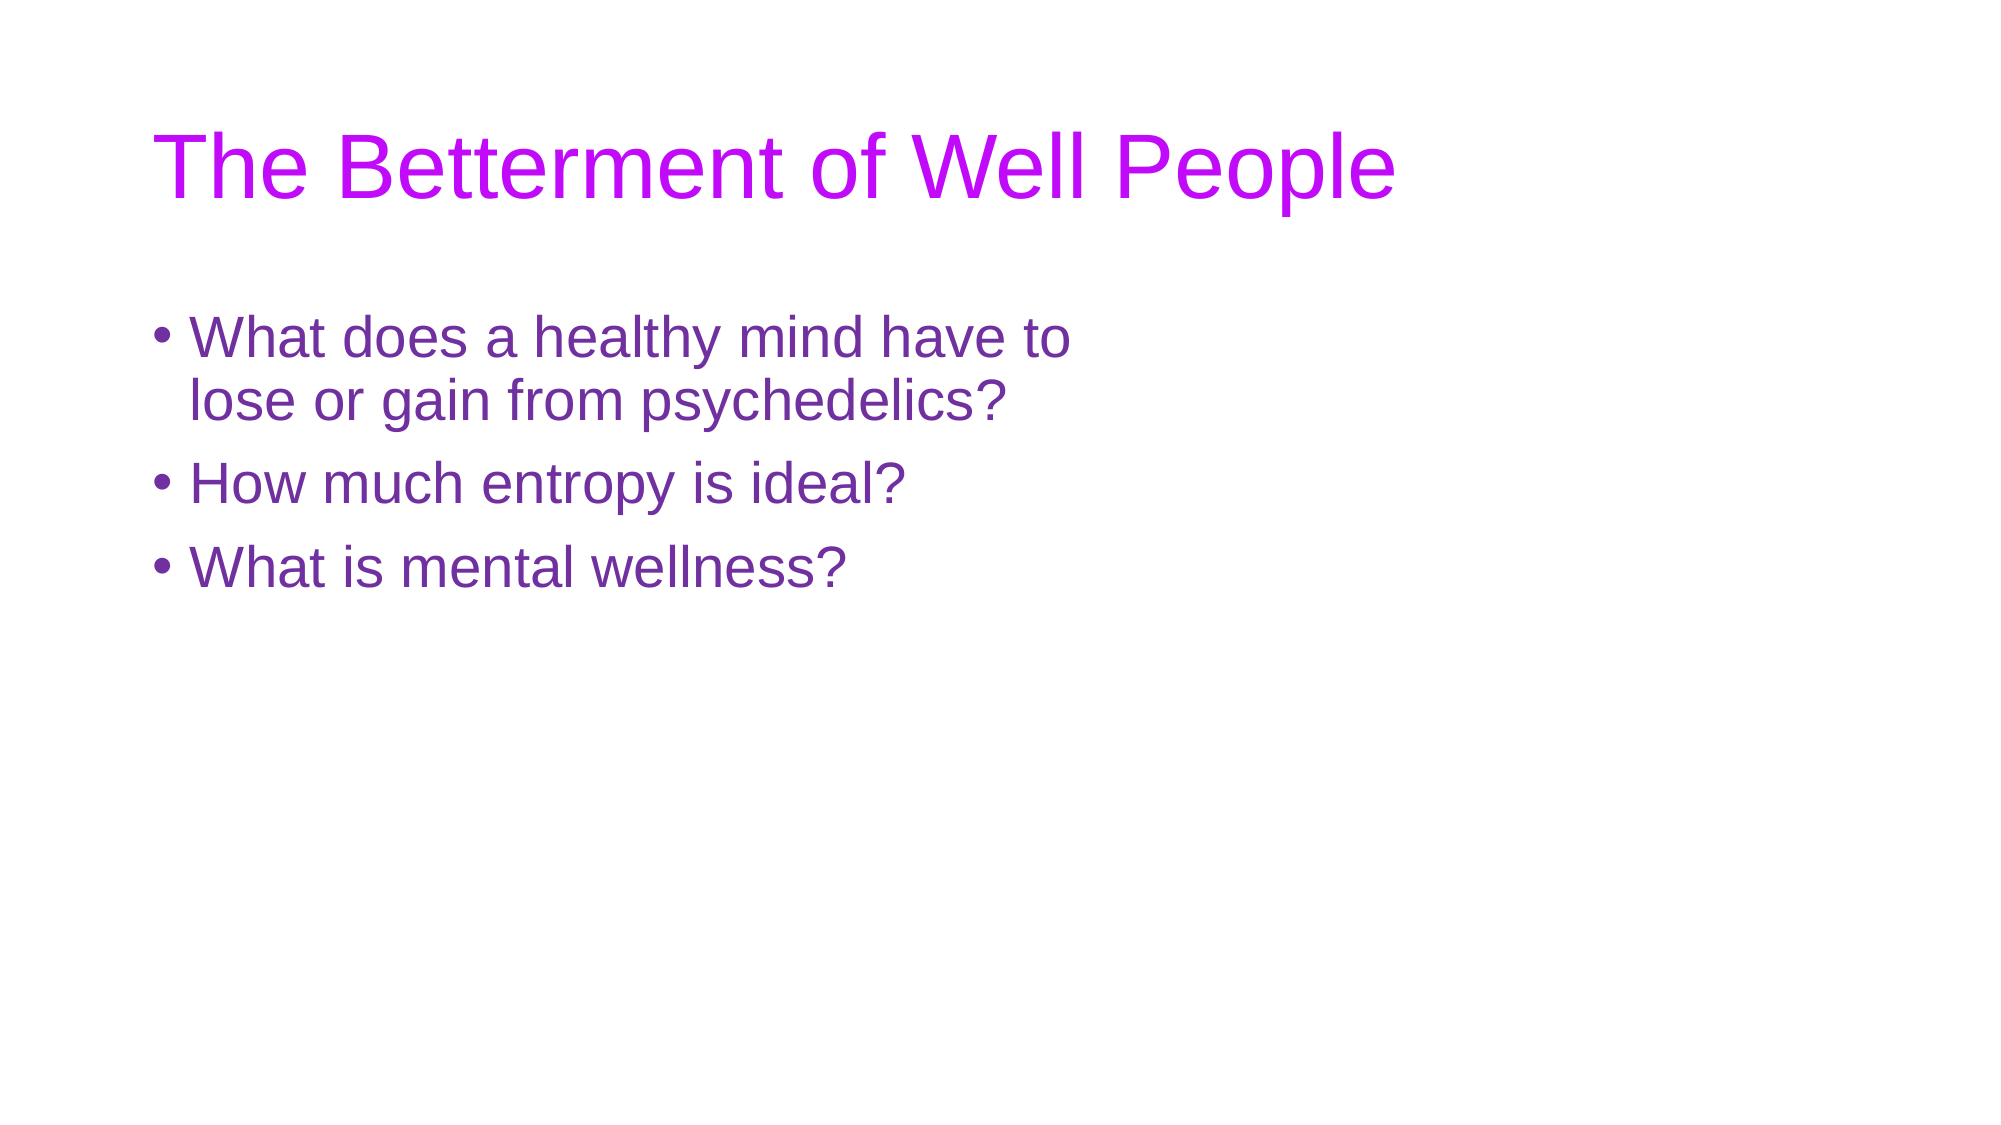

# The Betterment of Well People
What does a healthy mind have to lose or gain from psychedelics?
How much entropy is ideal?
What is mental wellness?